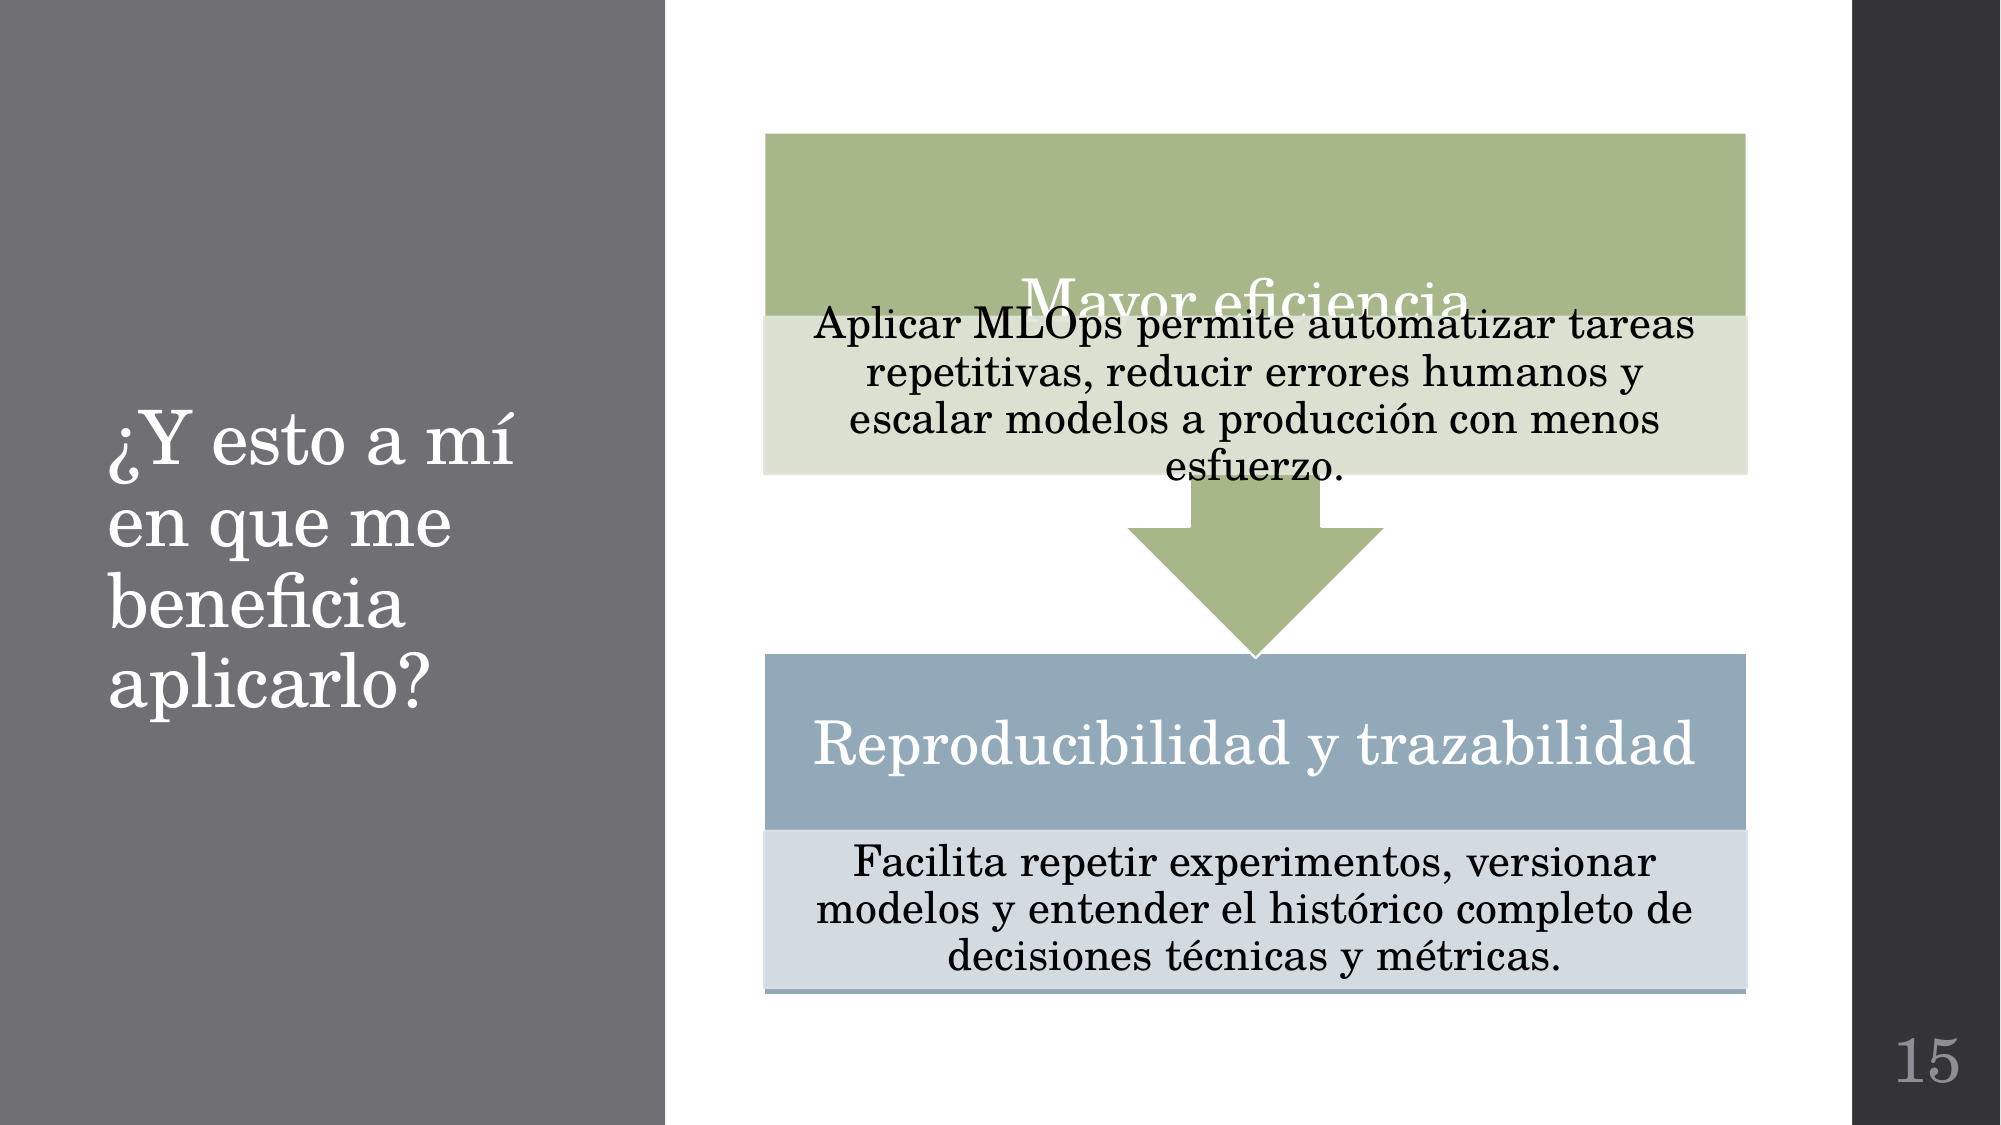

Reproducibilidad y trazabilidad
Facilita repetir experimentos, versionar modelos y entender el histórico completo de decisiones técnicas y métricas.
Mayor eficiencia
Aplicar MLOps permite automatizar tareas repetitivas, reducir errores humanos y escalar modelos a producción con menos esfuerzo.
# ¿Y esto a mí en que me beneficia aplicarlo?
15